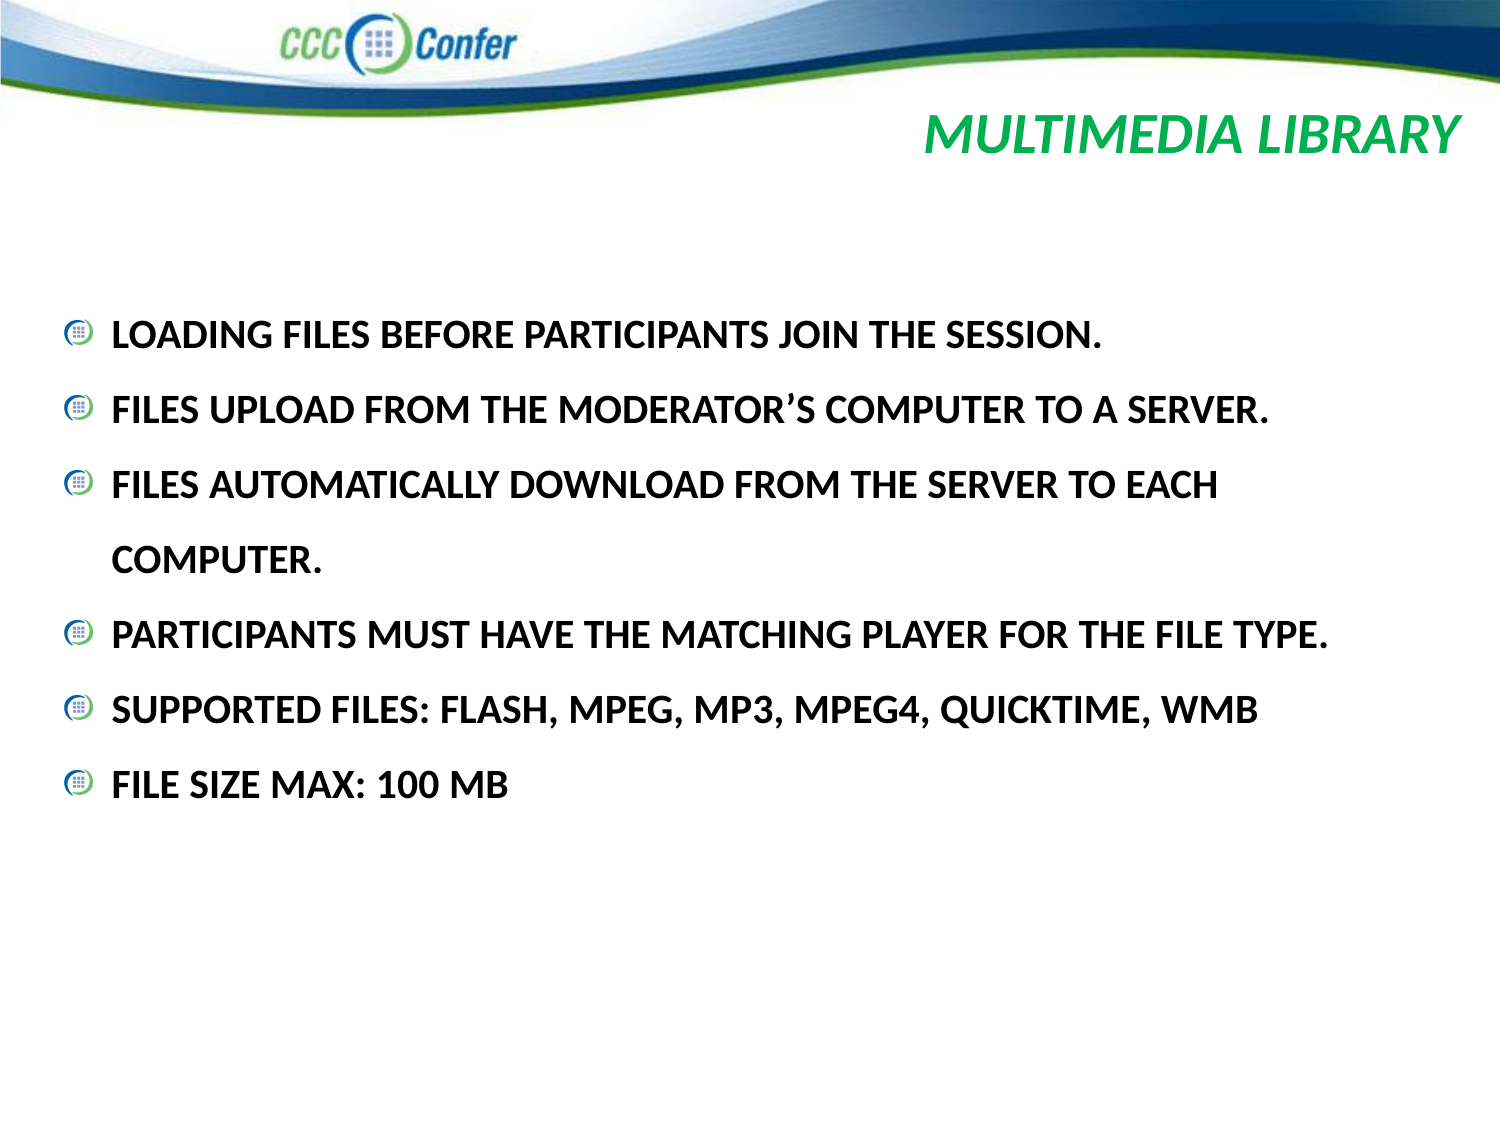

# Multimedia library
Loading files before Participants join the session.
Files upload from the Moderator’s computer to a server.
Files automatically download from the server to each computer.
Participants must have the matching player for the file type.
Supported files: Flash, MPEG, MP3, MPEG4, QuickTime, WMB
File size max: 100 MB